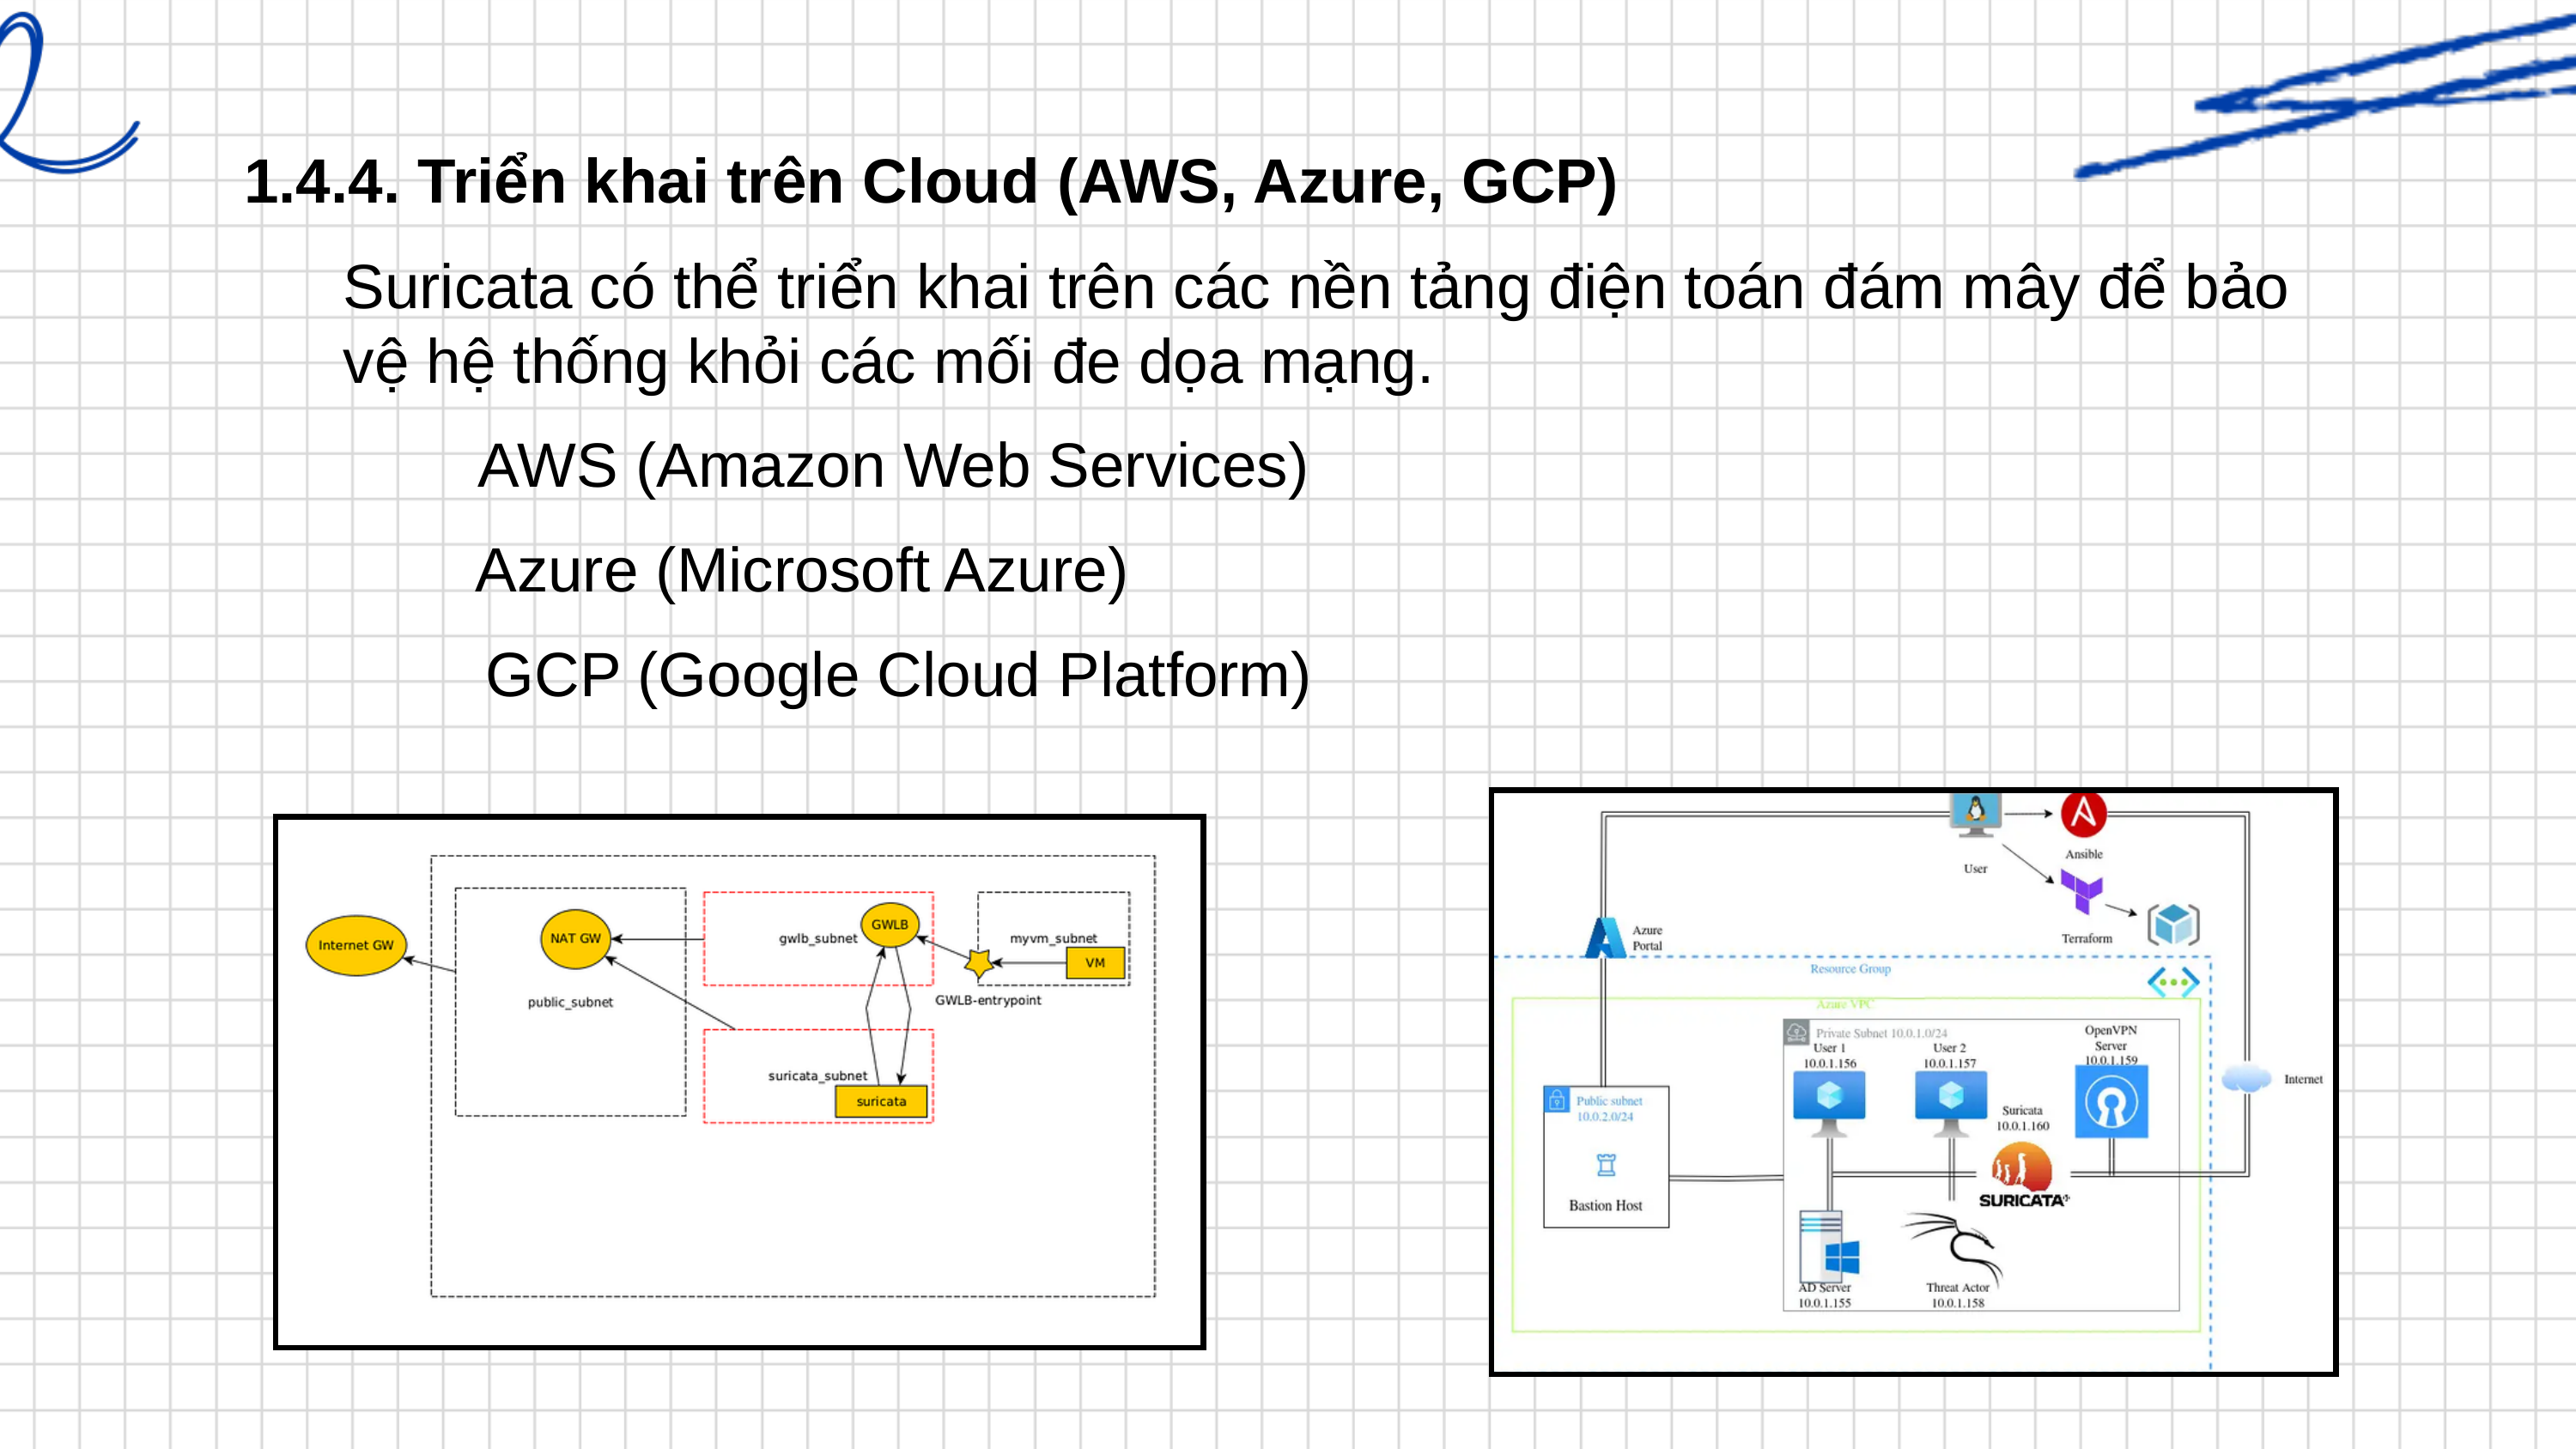

1.4.4. Triển khai trên Cloud (AWS, Azure, GCP)
Suricata có thể triển khai trên các nền tảng điện toán đám mây để bảo vệ hệ thống khỏi các mối đe dọa mạng.
AWS (Amazon Web Services)
Azure (Microsoft Azure)
GCP (Google Cloud Platform)